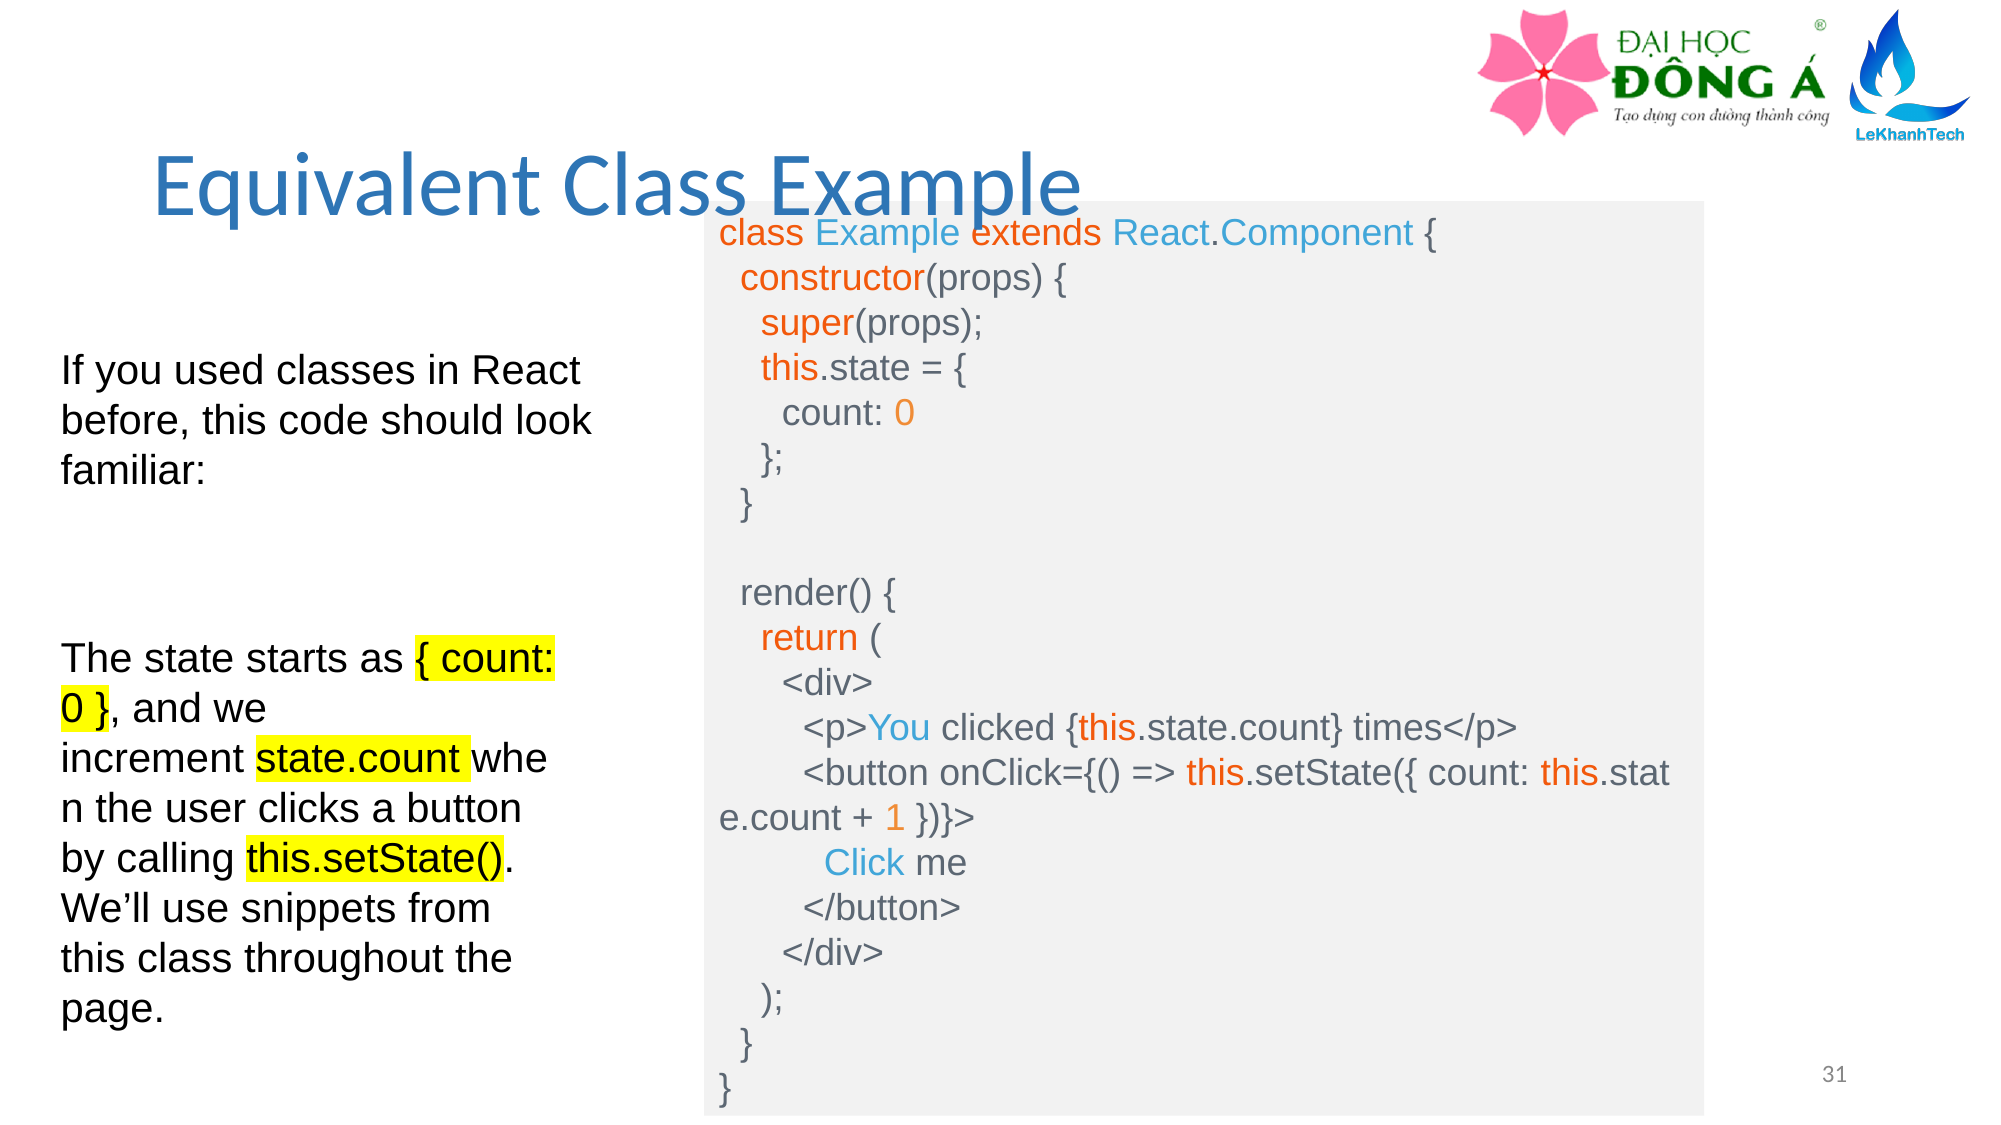

# Equivalent Class Example
class Example extends React.Component {
  constructor(props) {
    super(props);
    this.state = {
      count: 0
    };
  }
  render() {
    return (
      <div>
        <p>You clicked {this.state.count} times</p>
        <button onClick={() => this.setState({ count: this.state.count + 1 })}>
          Click me
        </button>
      </div>
    );
  }
}
If you used classes in React before, this code should look familiar:
The state starts as { count: 0 }, and we increment state.count when the user clicks a button by calling this.setState(). We’ll use snippets from this class throughout the page.
31